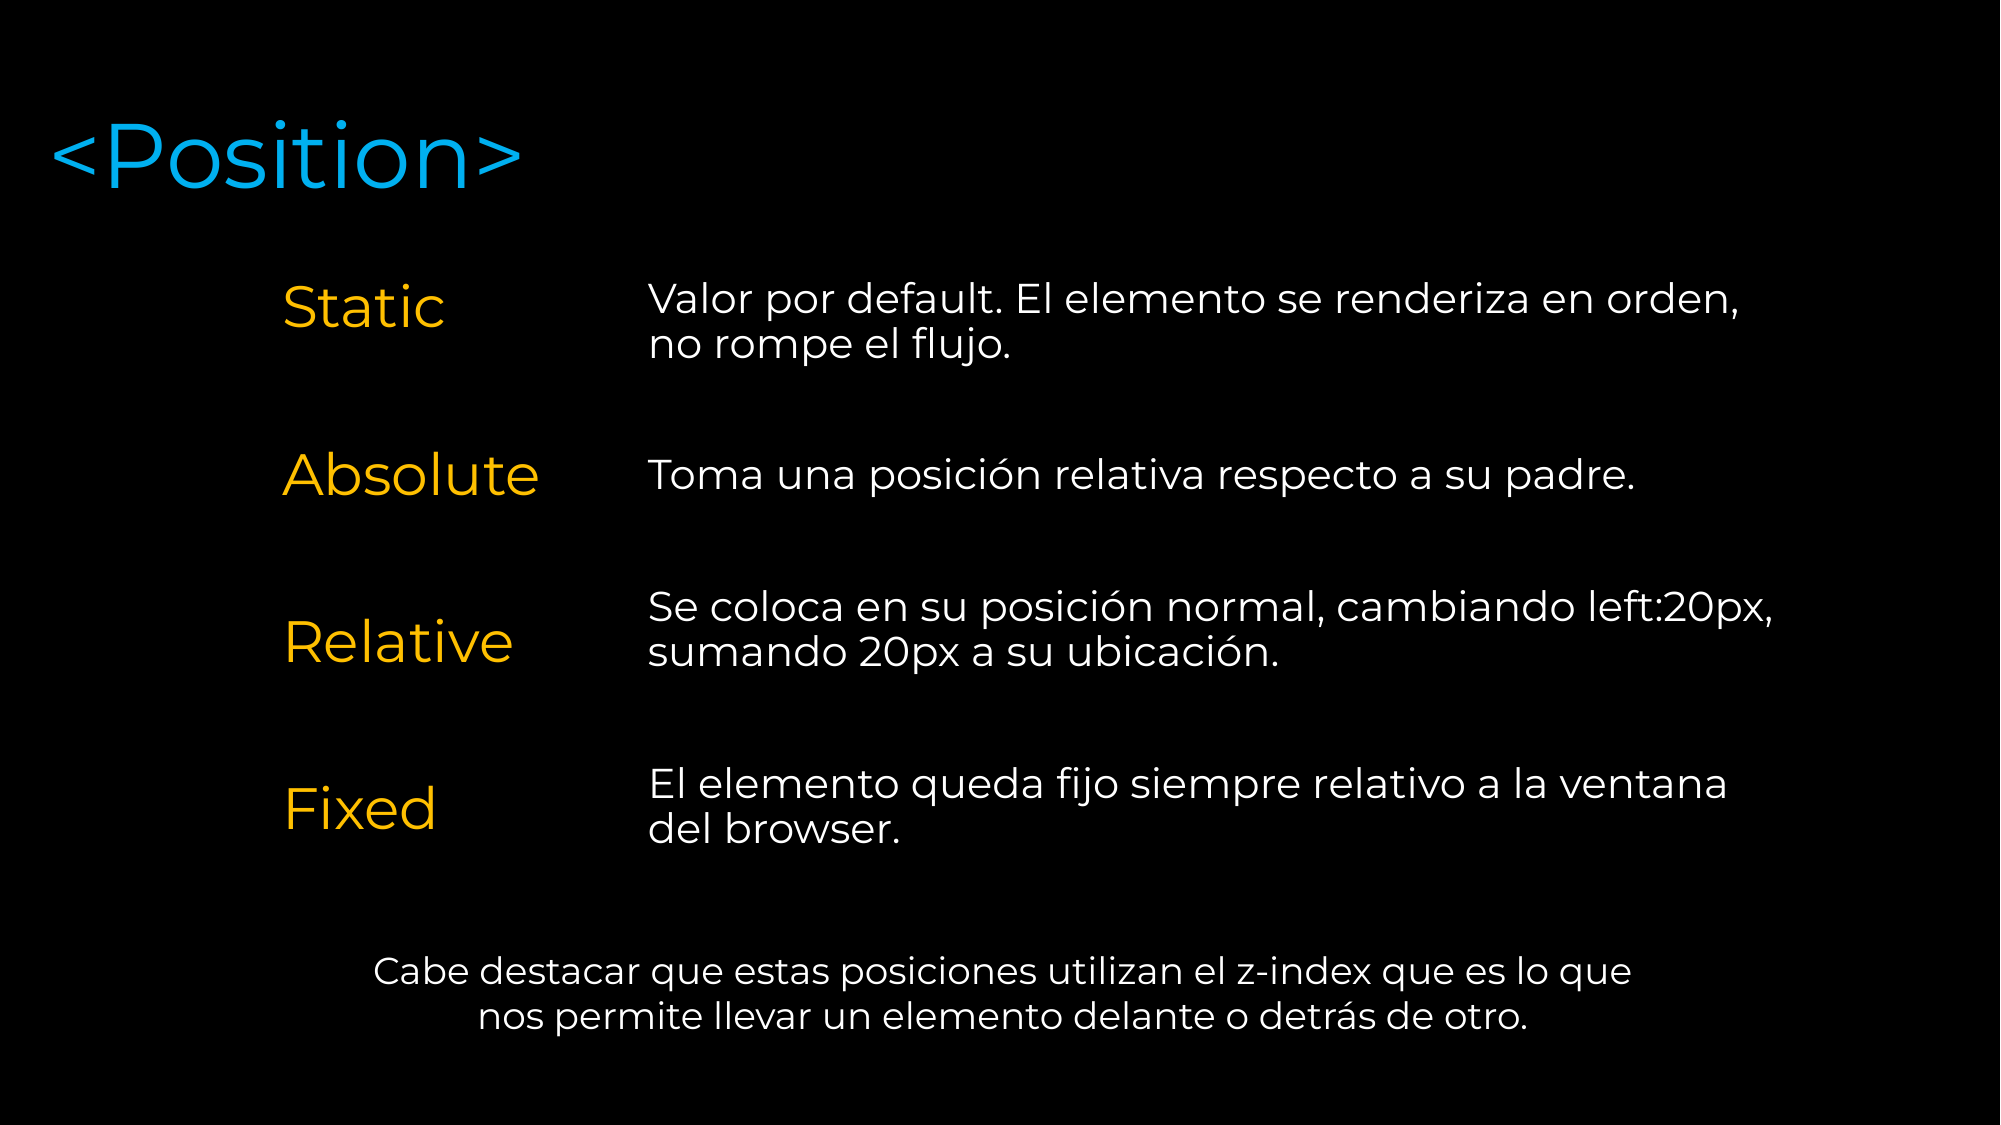

<Position>
Static

Absolute

Relative

Fixed
Valor por default. El elemento se renderiza en orden, no rompe el flujo.

Toma una posición relativa respecto a su padre.

Se coloca en su posición normal, cambiando left:20px, sumando 20px a su ubicación.

El elemento queda fijo siempre relativo a la ventana del browser.
Cabe destacar que estas posiciones utilizan el z-index que es lo que nos permite llevar un elemento delante o detrás de otro.